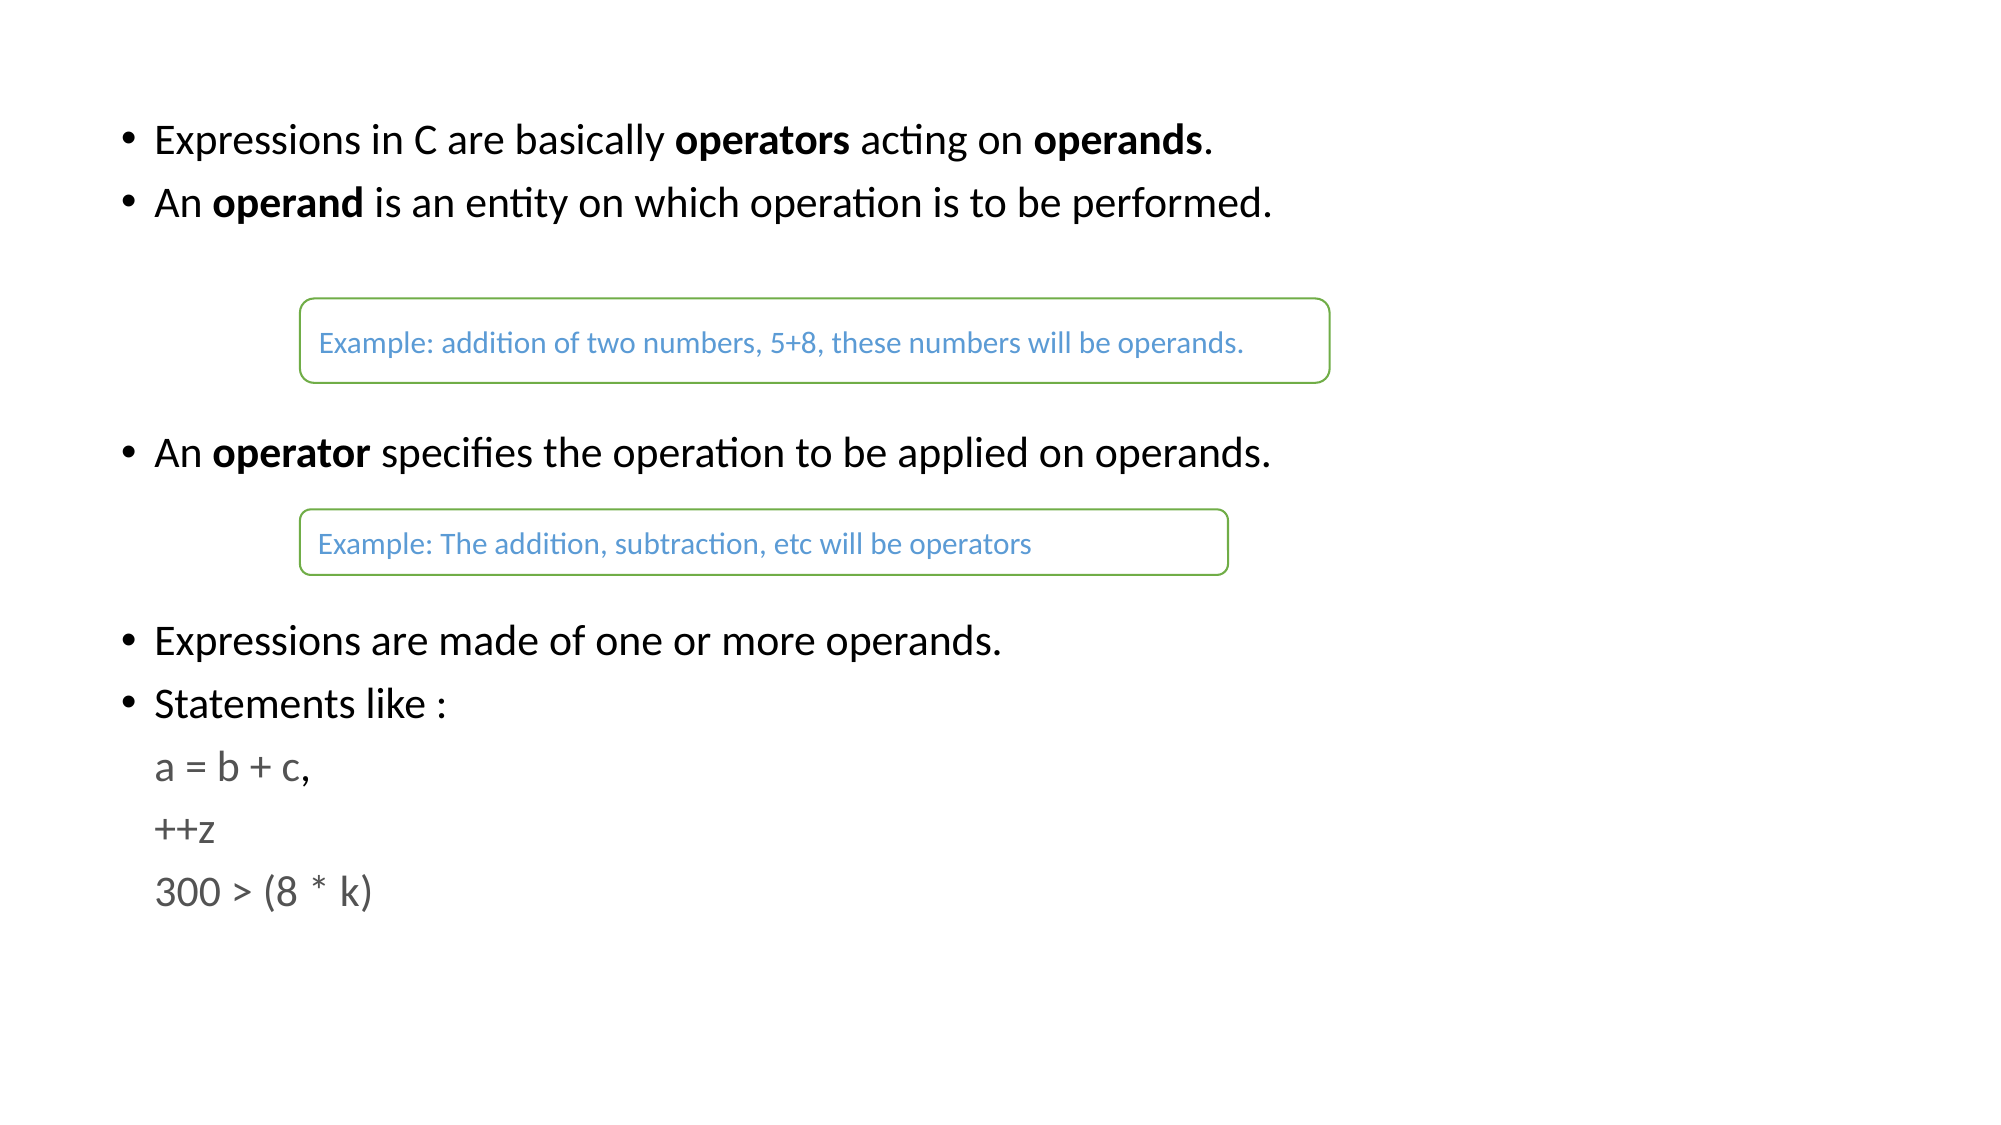

Expressions in C are basically operators acting on operands.
An operand is an entity on which operation is to be performed.

An operator specifies the operation to be applied on operands.

Expressions are made of one or more operands.
Statements like :
	a = b + c,
	++z
	300 > (8 * k)
Example: addition of two numbers, 5+8, these numbers will be operands.
Example: The addition, subtraction, etc will be operators